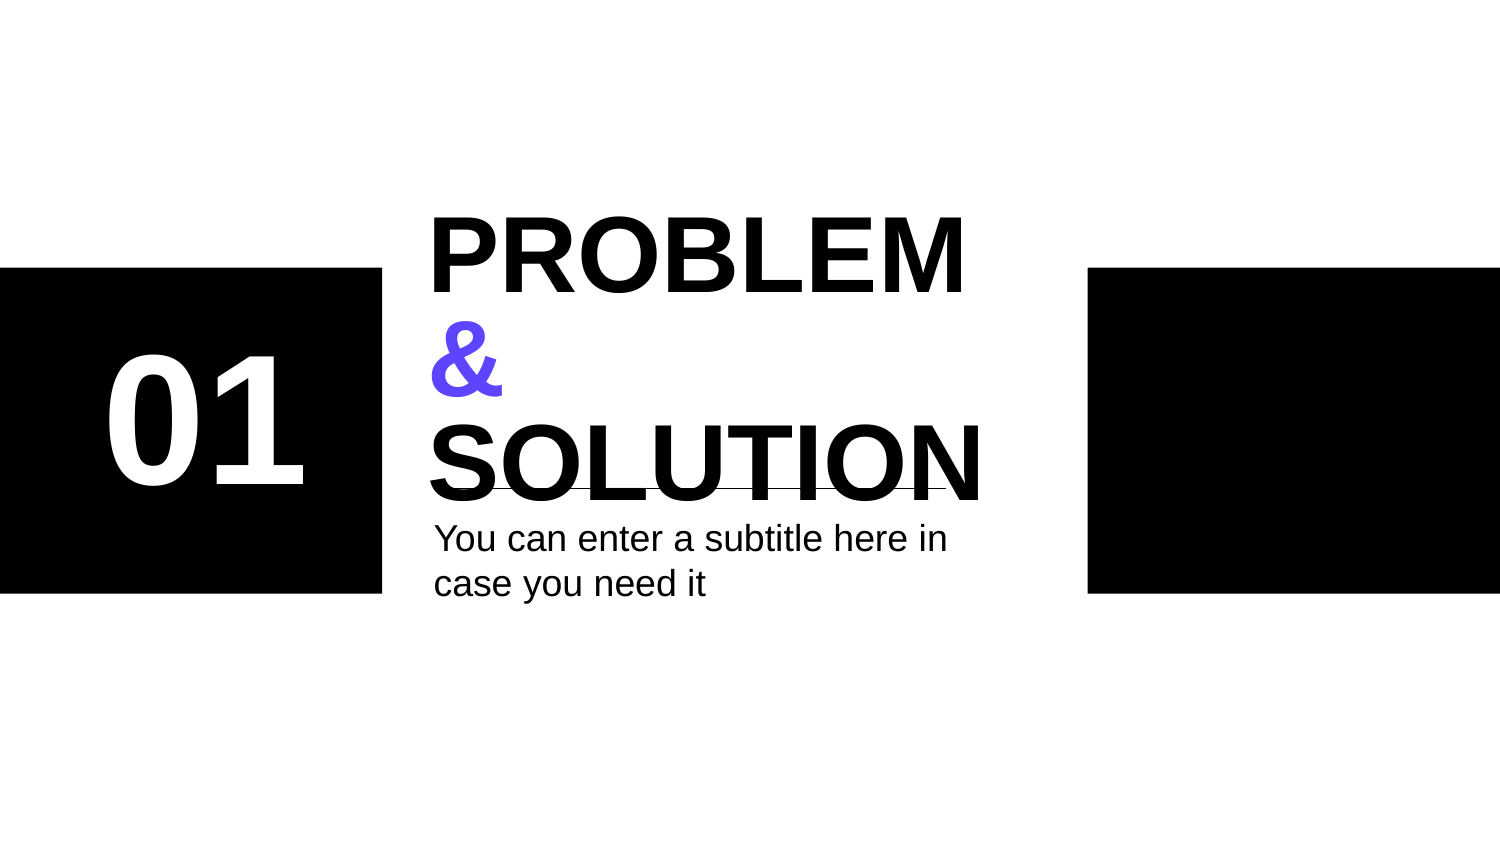

# PROBLEM & SOLUTION
01
You can enter a subtitle here in case you need it